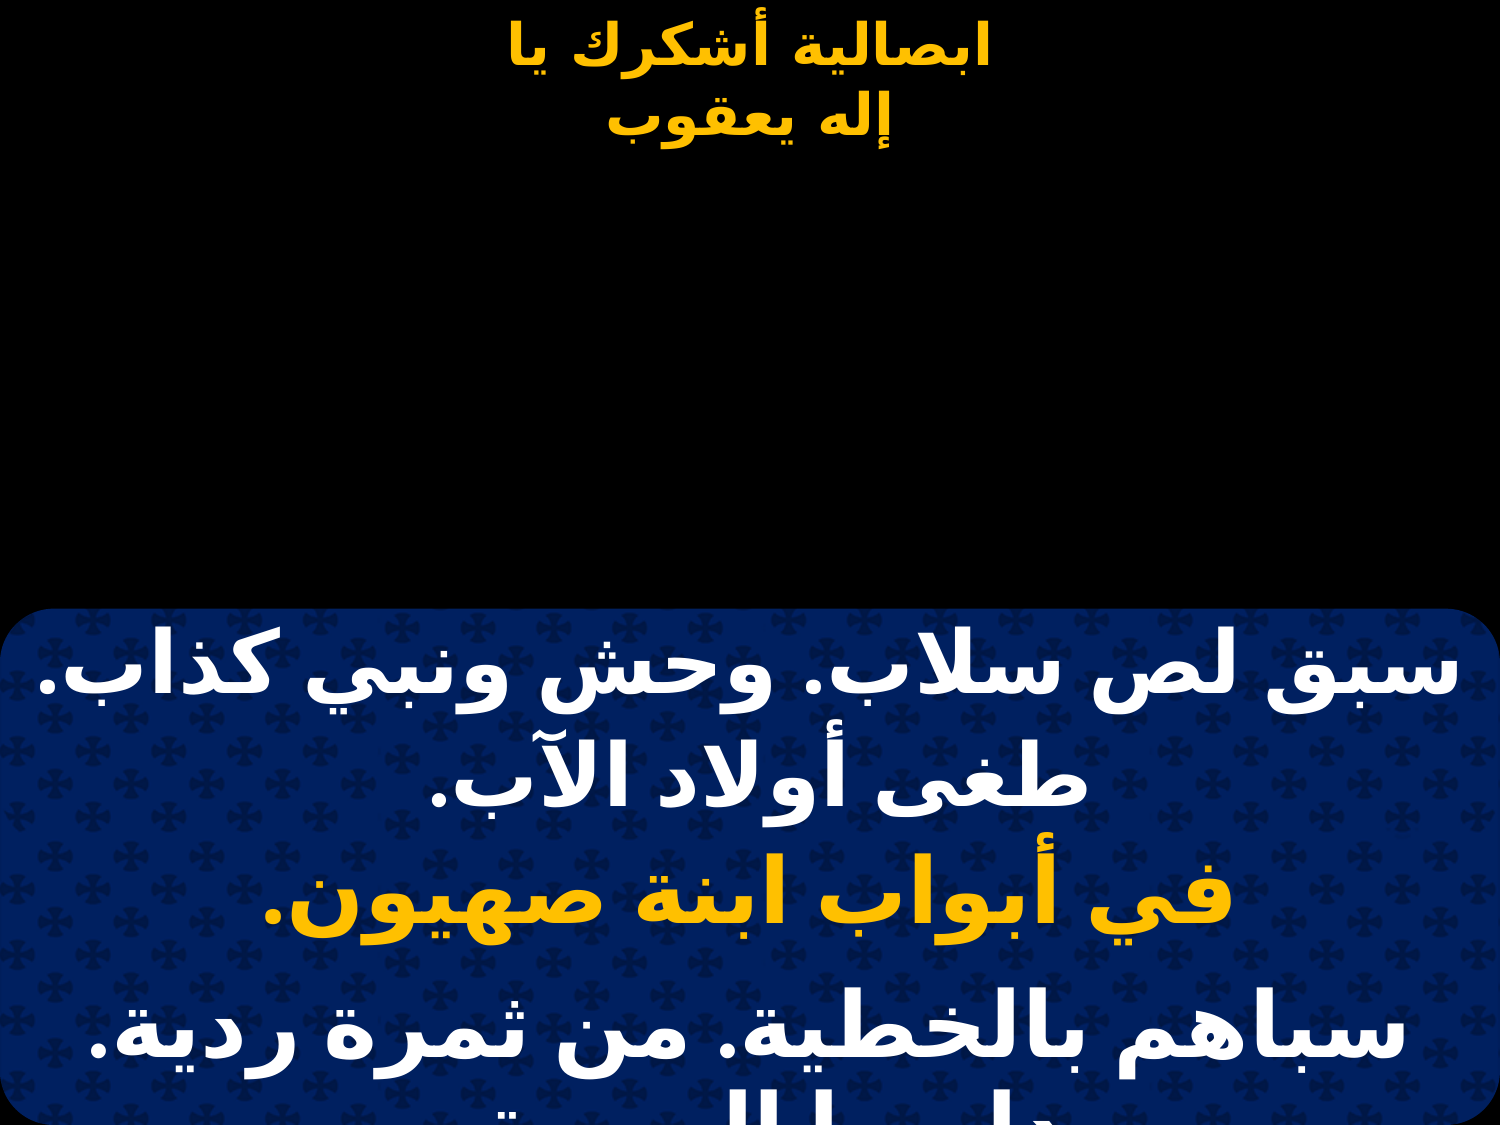

#
| سبق لص سلاب. وحش ونبي كذاب. طغى أولاد الآب. |
| --- |
| في أبواب ابنة صهيون. |
| سباهم بالخطية. من ثمرة ردية. داسوا الوصية. |
| في أبواب ابنة صهيون. |